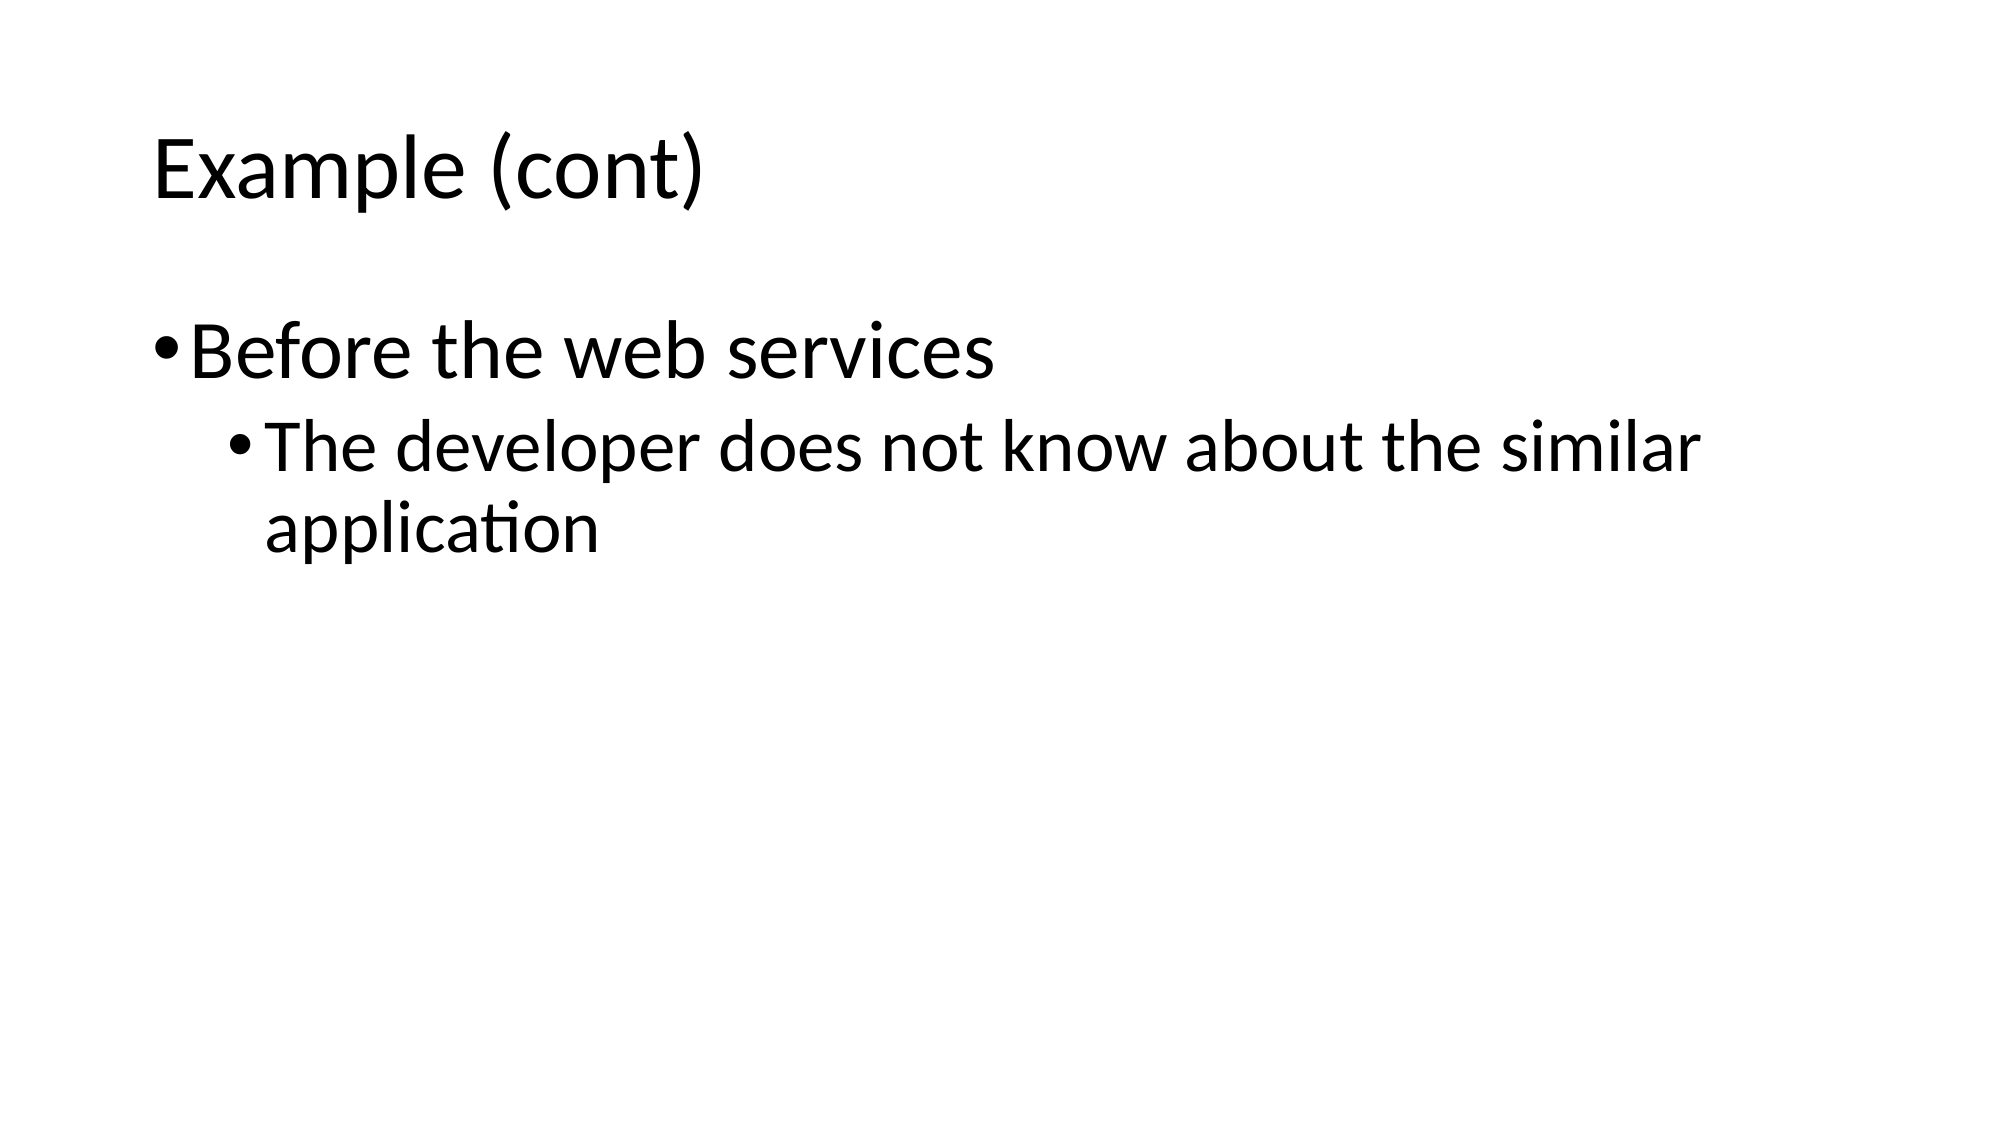

# Example (cont)
Before the web services
The developer does not know about the similar application